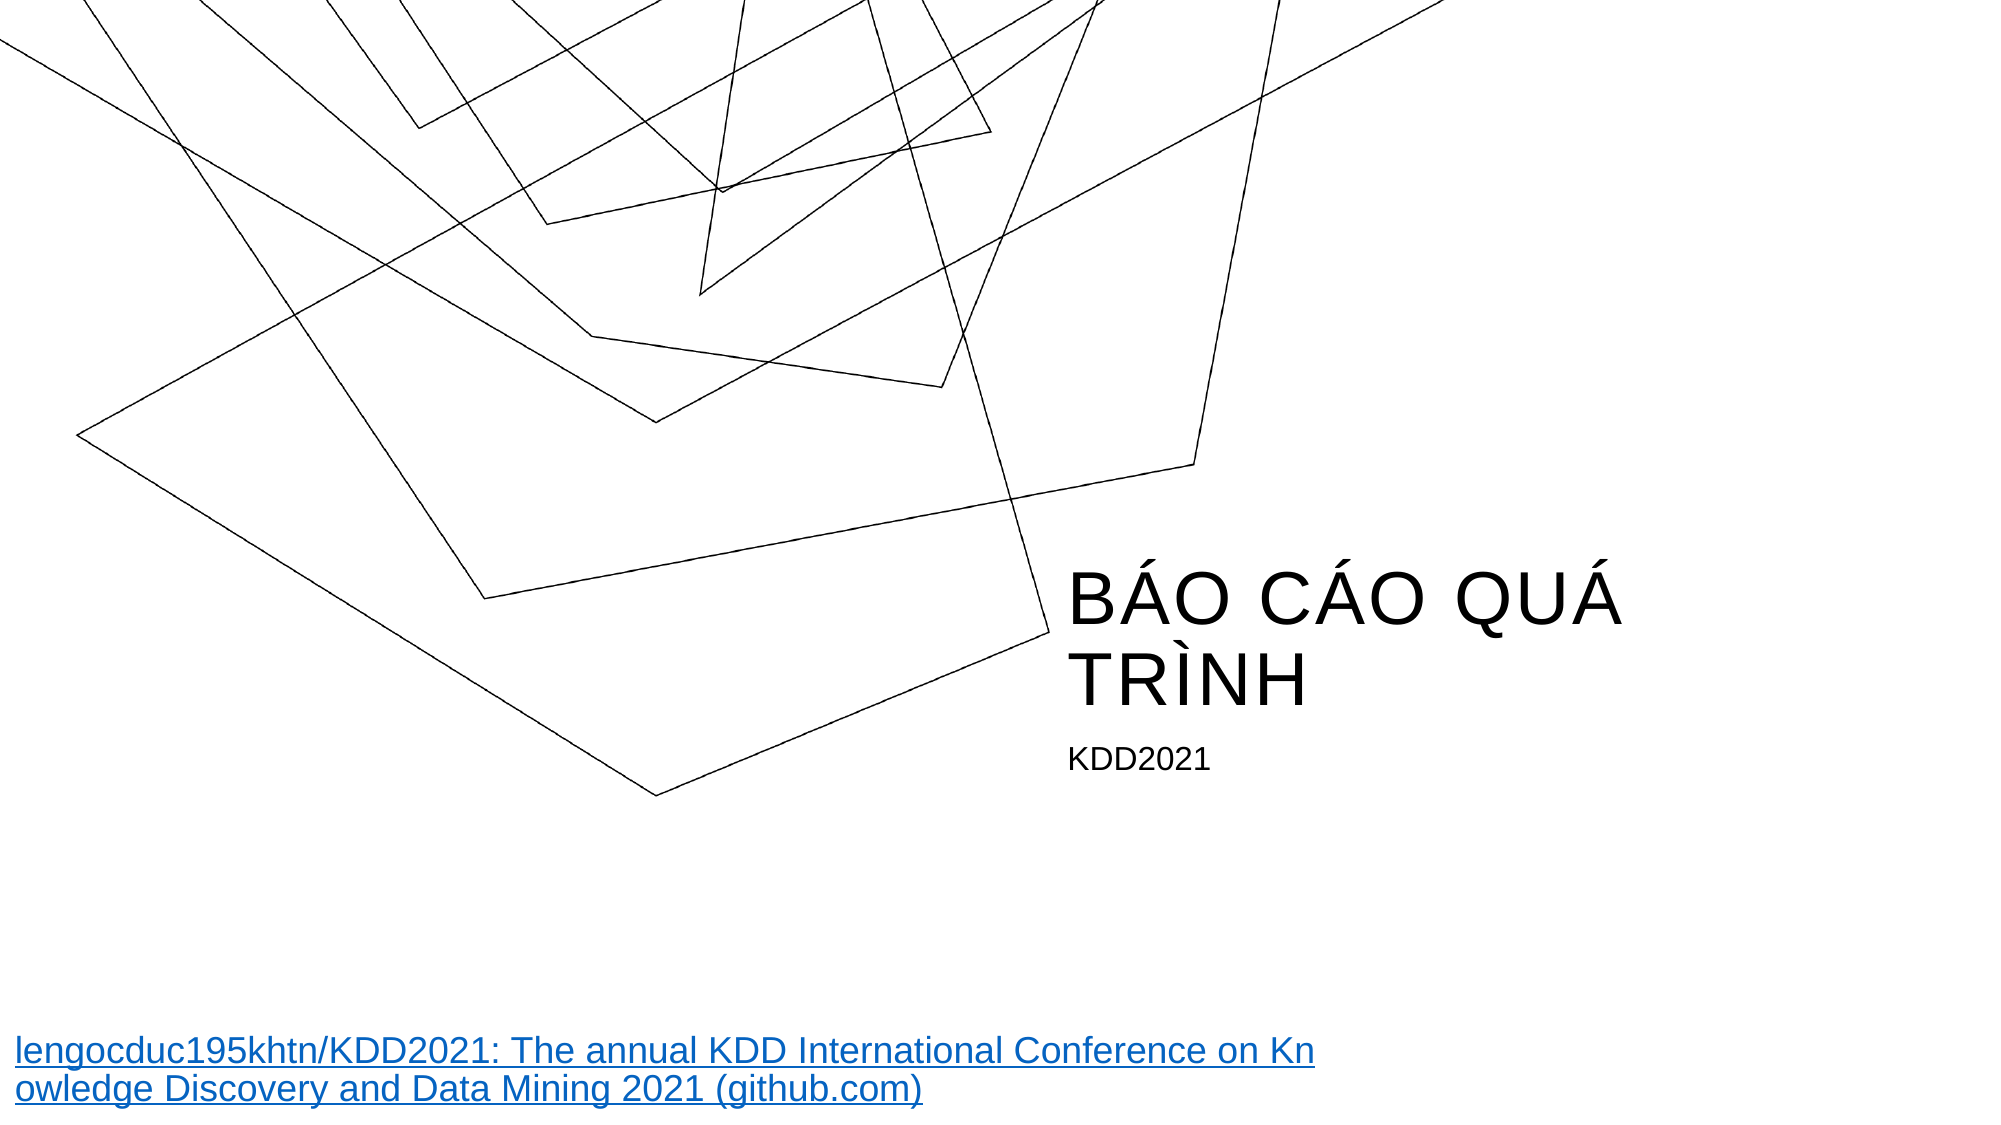

# Báo cáo quá trình
KDD2021
lengocduc195khtn/KDD2021: The annual KDD International Conference on Knowledge Discovery and Data Mining 2021 (github.com)